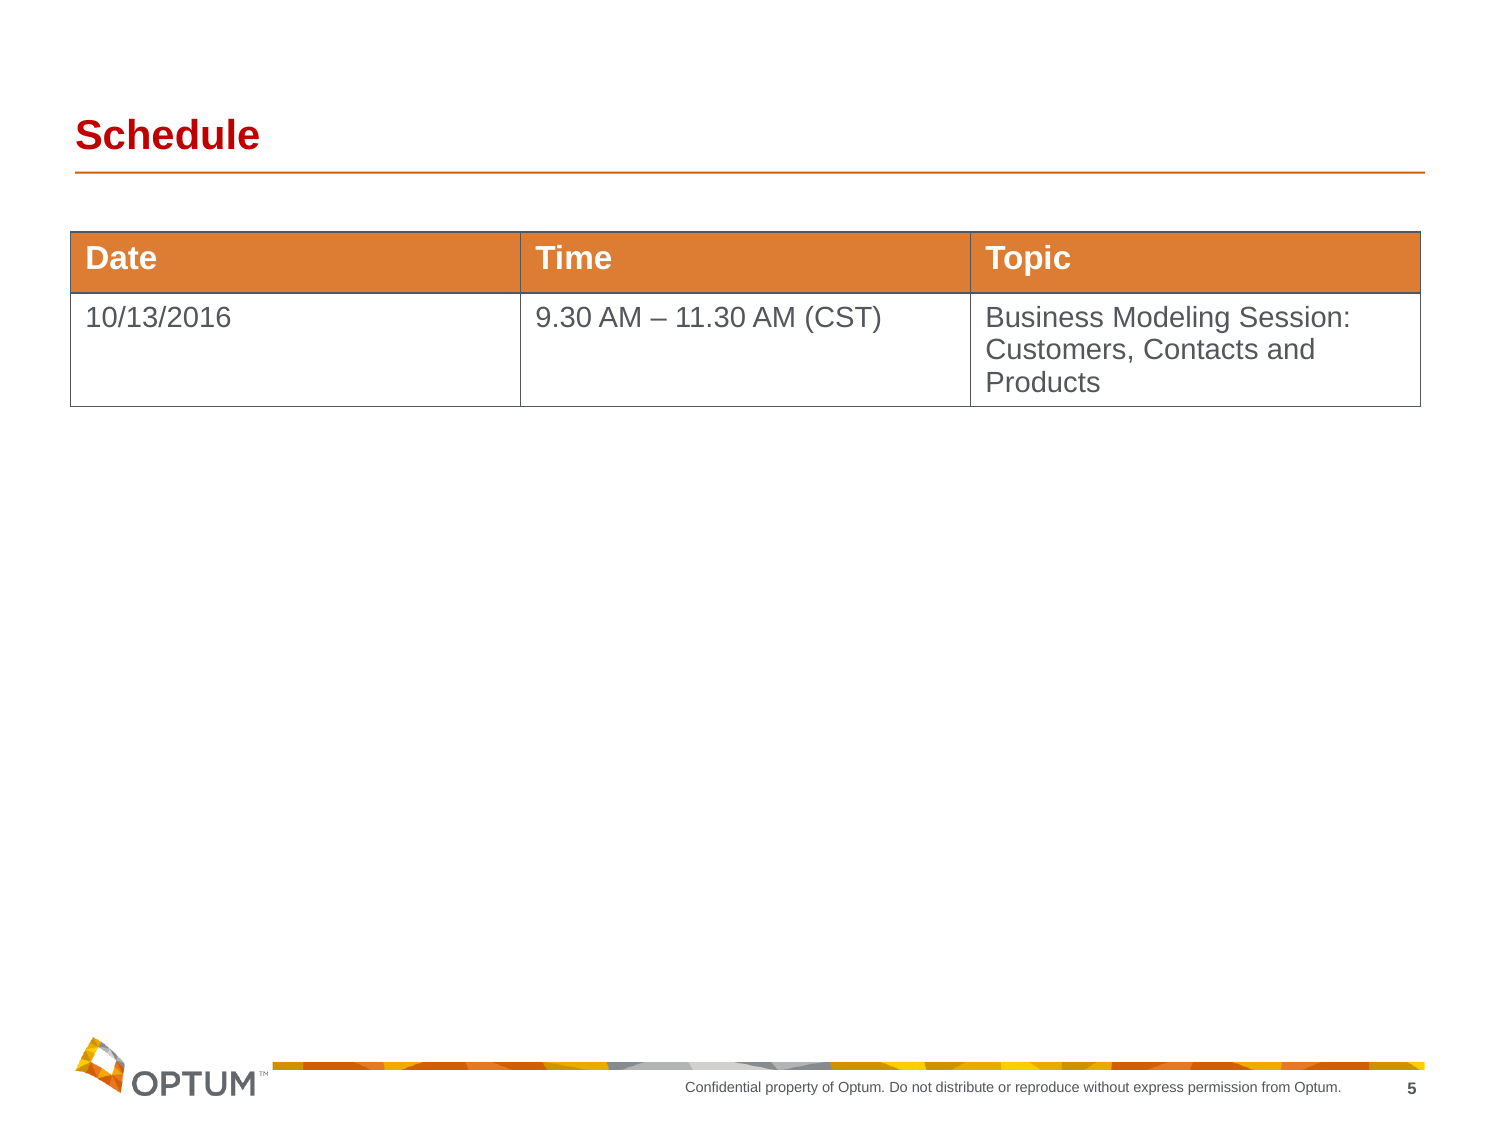

# Schedule
| Date | Time | Topic |
| --- | --- | --- |
| 10/13/2016 | 9.30 AM – 11.30 AM (CST) | Business Modeling Session: Customers, Contacts and Products |